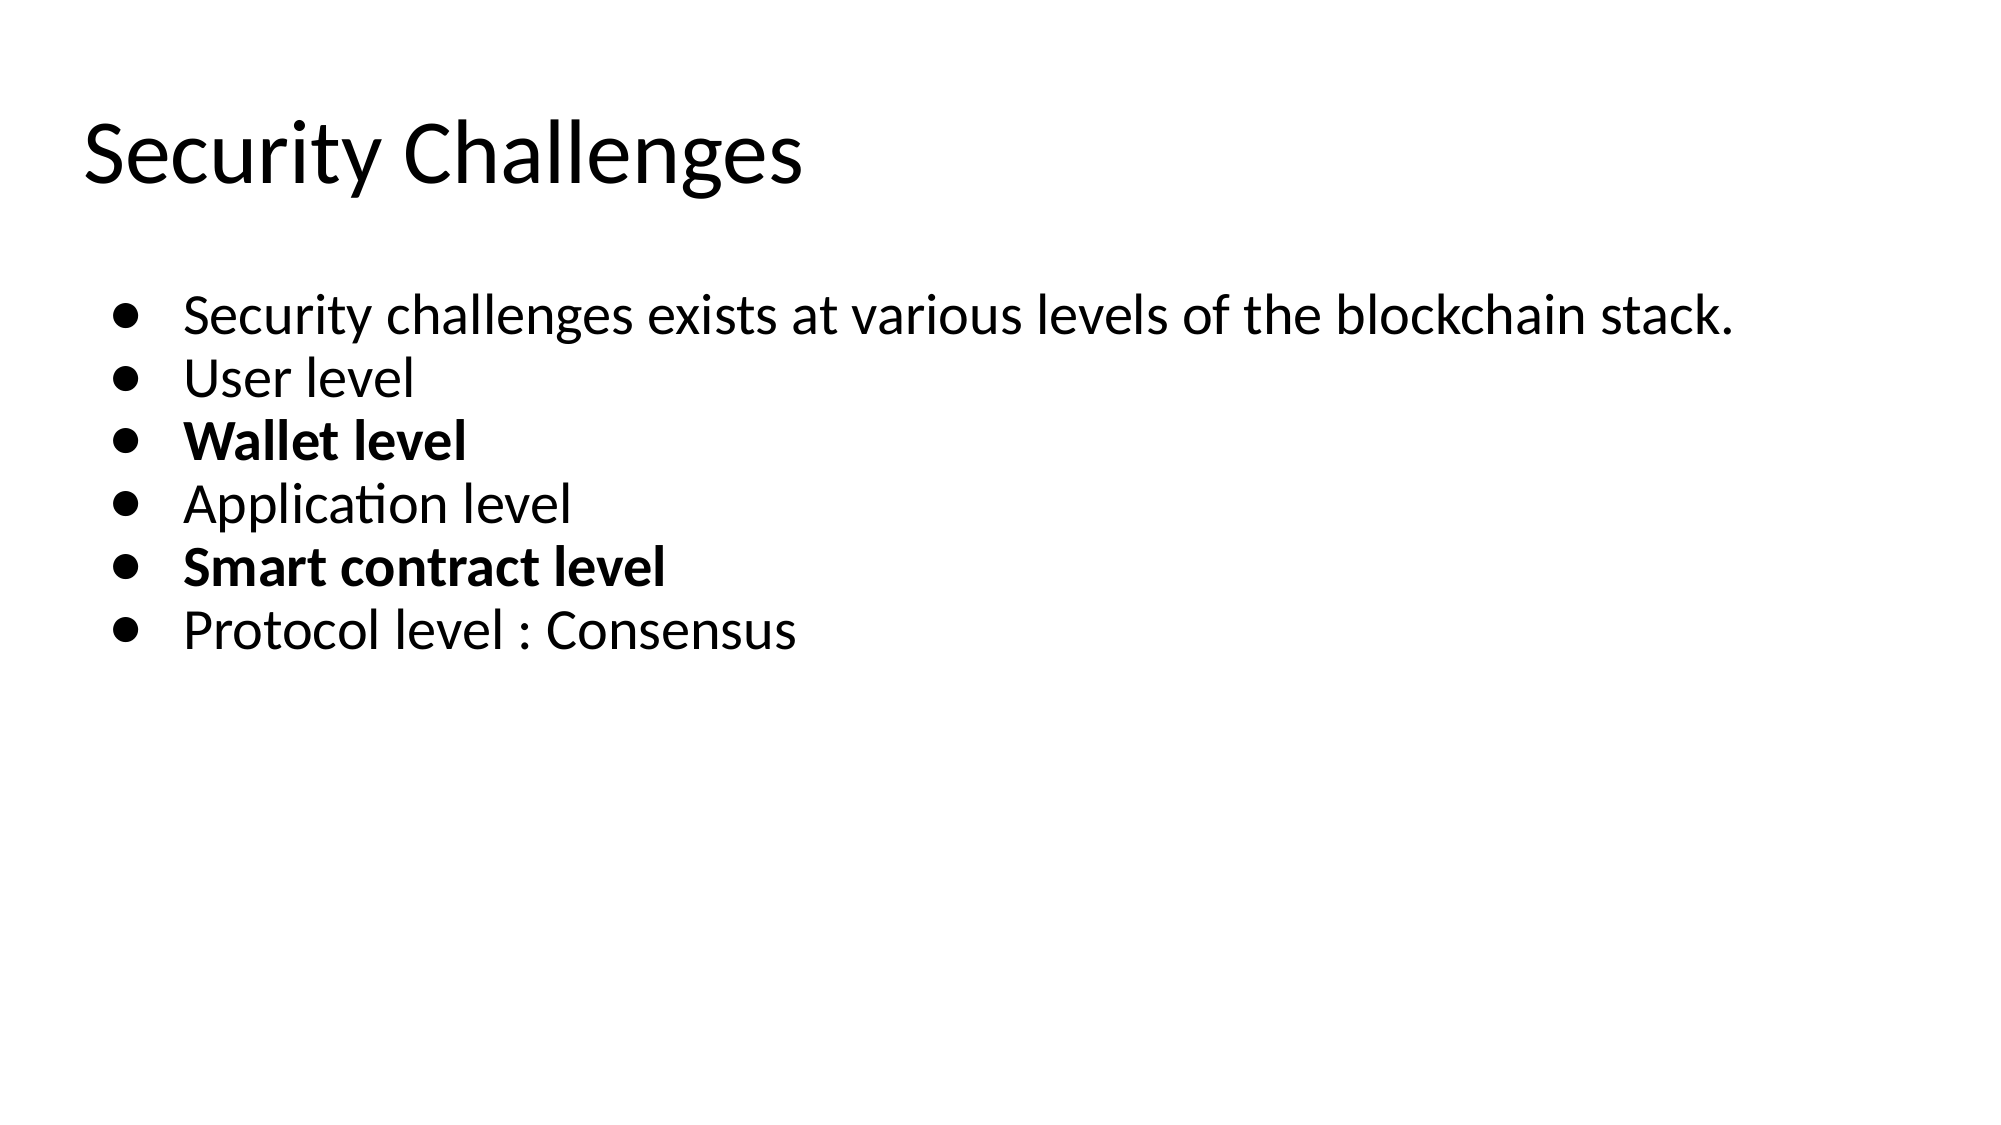

# Security Challenges
Security challenges exists at various levels of the blockchain stack.
User level
Wallet level
Application level
Smart contract level
Protocol level : Consensus